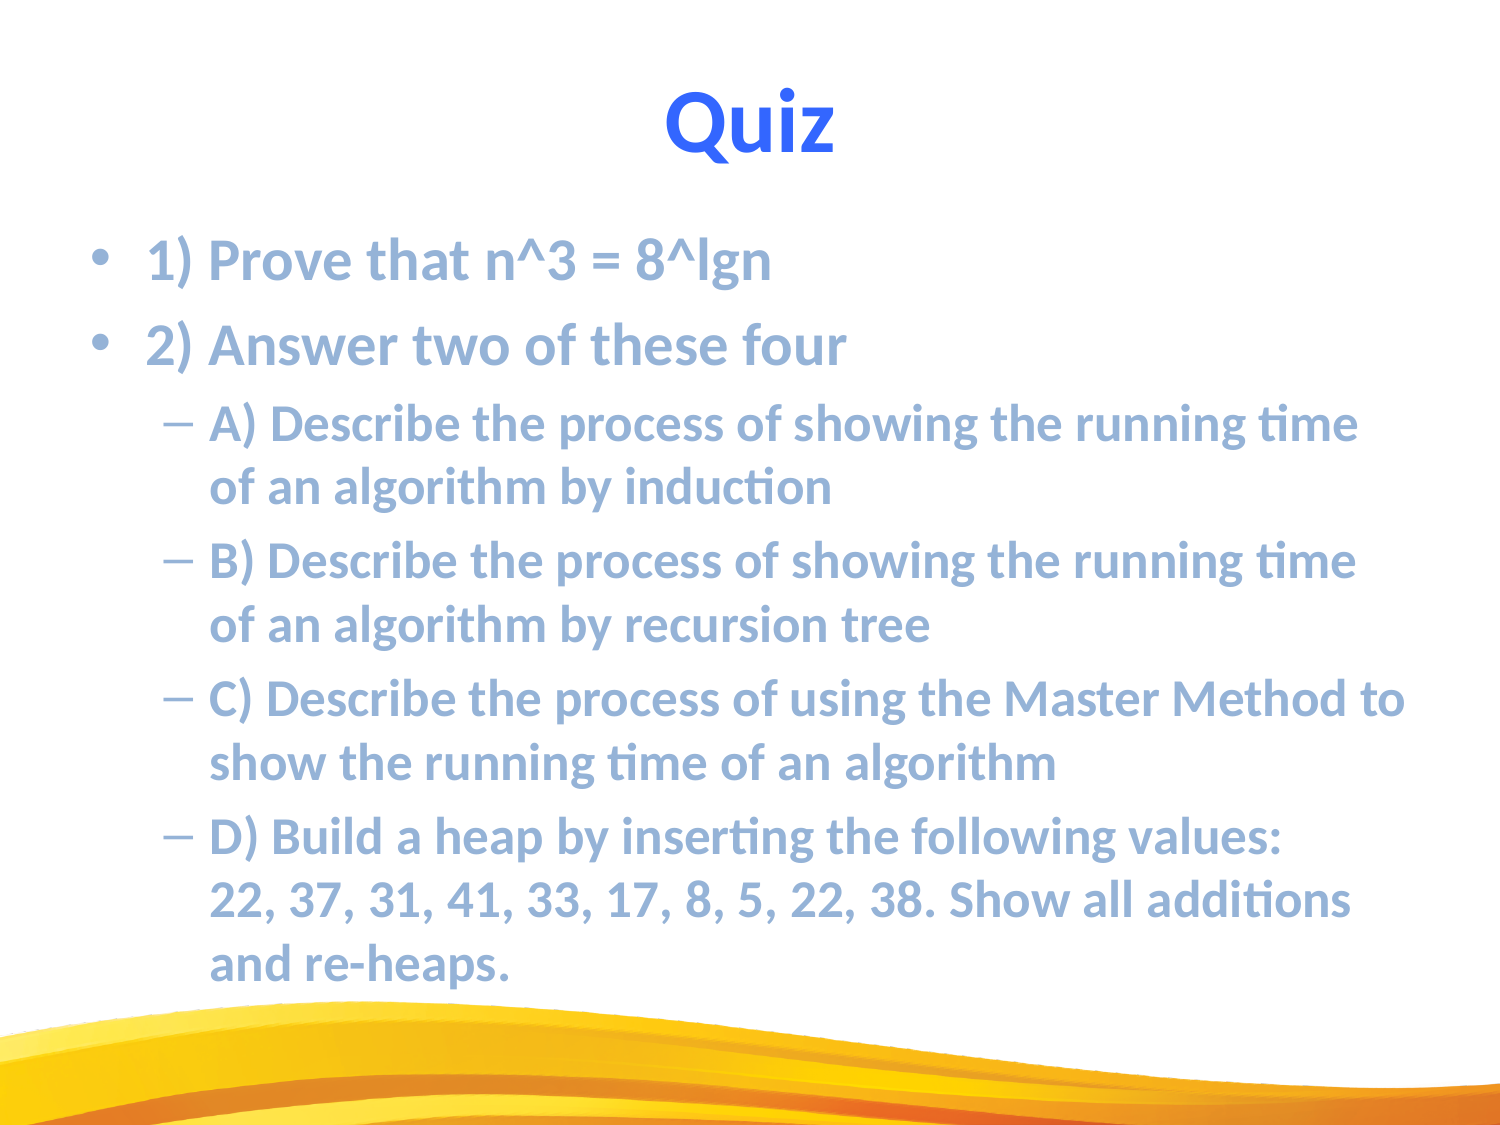

Quiz
1) Prove that n^3 = 8^lgn
2) Answer two of these four
A) Describe the process of showing the running time of an algorithm by induction
B) Describe the process of showing the running time of an algorithm by recursion tree
C) Describe the process of using the Master Method to show the running time of an algorithm
D) Build a heap by inserting the following values:
22, 37, 31, 41, 33, 17, 8, 5, 22, 38. Show all additions and re-heaps.

4